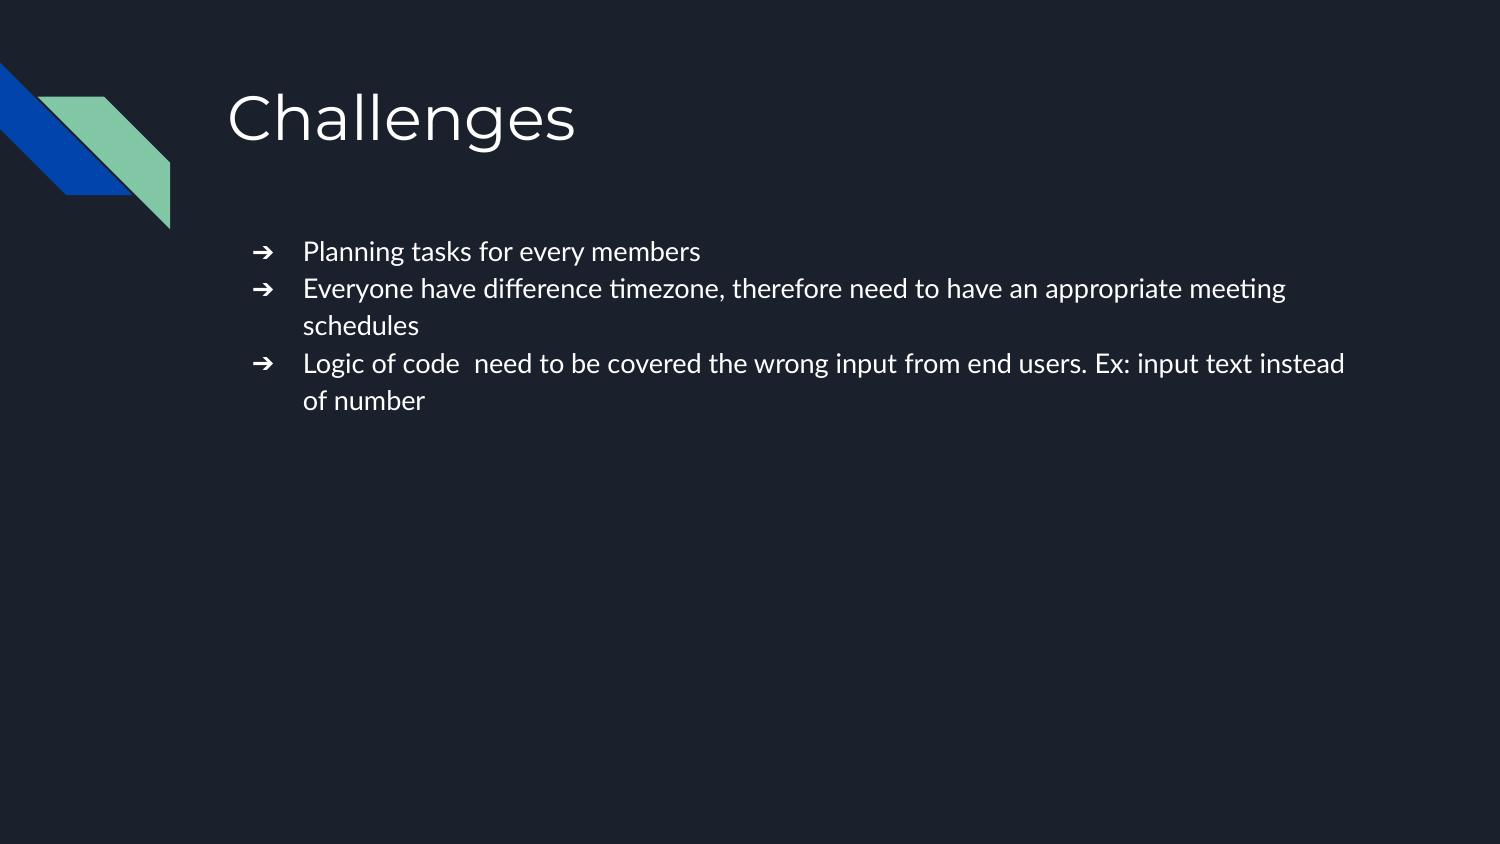

# Challenges
Planning tasks for every members
Everyone have difference timezone, therefore need to have an appropriate meeting schedules
Logic of code  need to be covered the wrong input from end users. Ex: input text instead of number